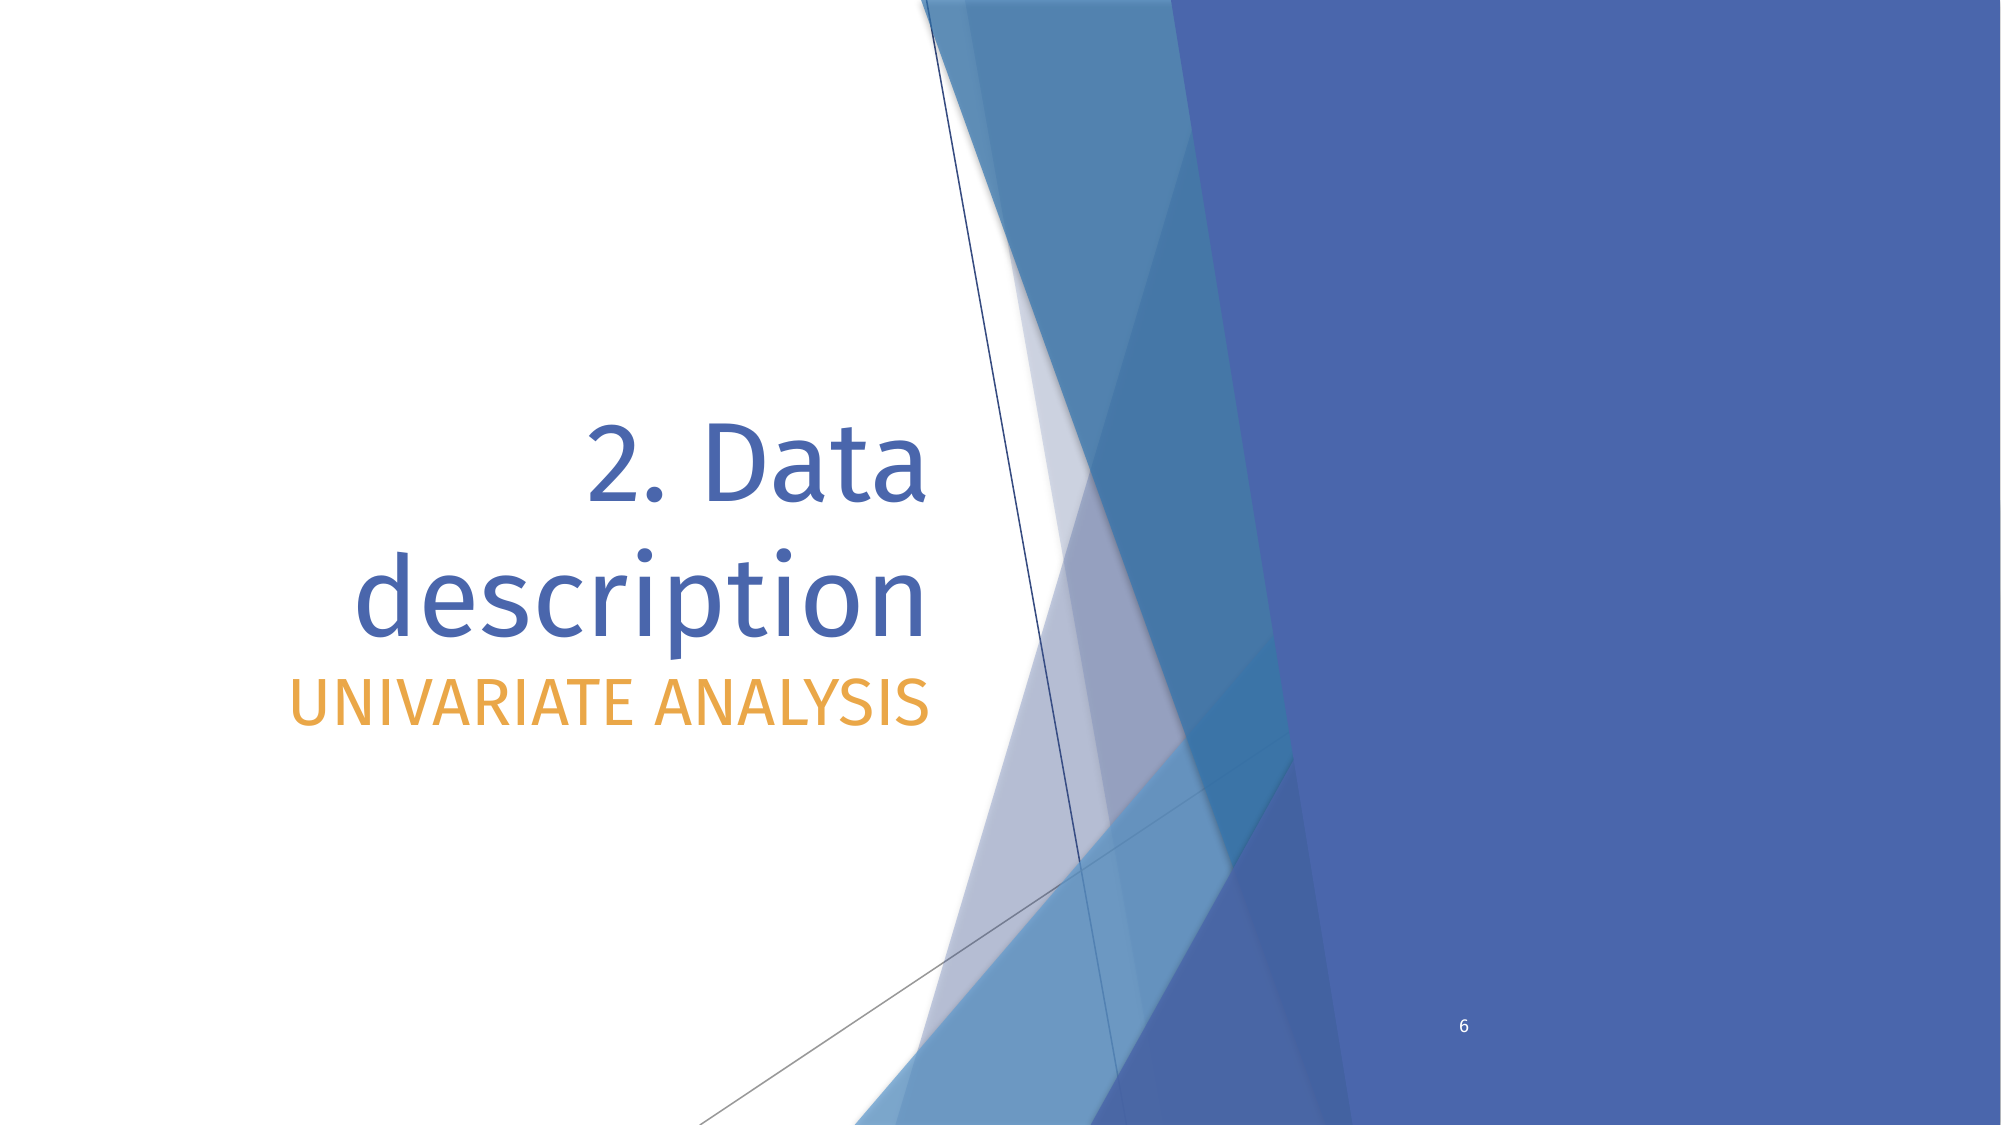

# 2. Data description UNIVARIATE ANALYSIS

6